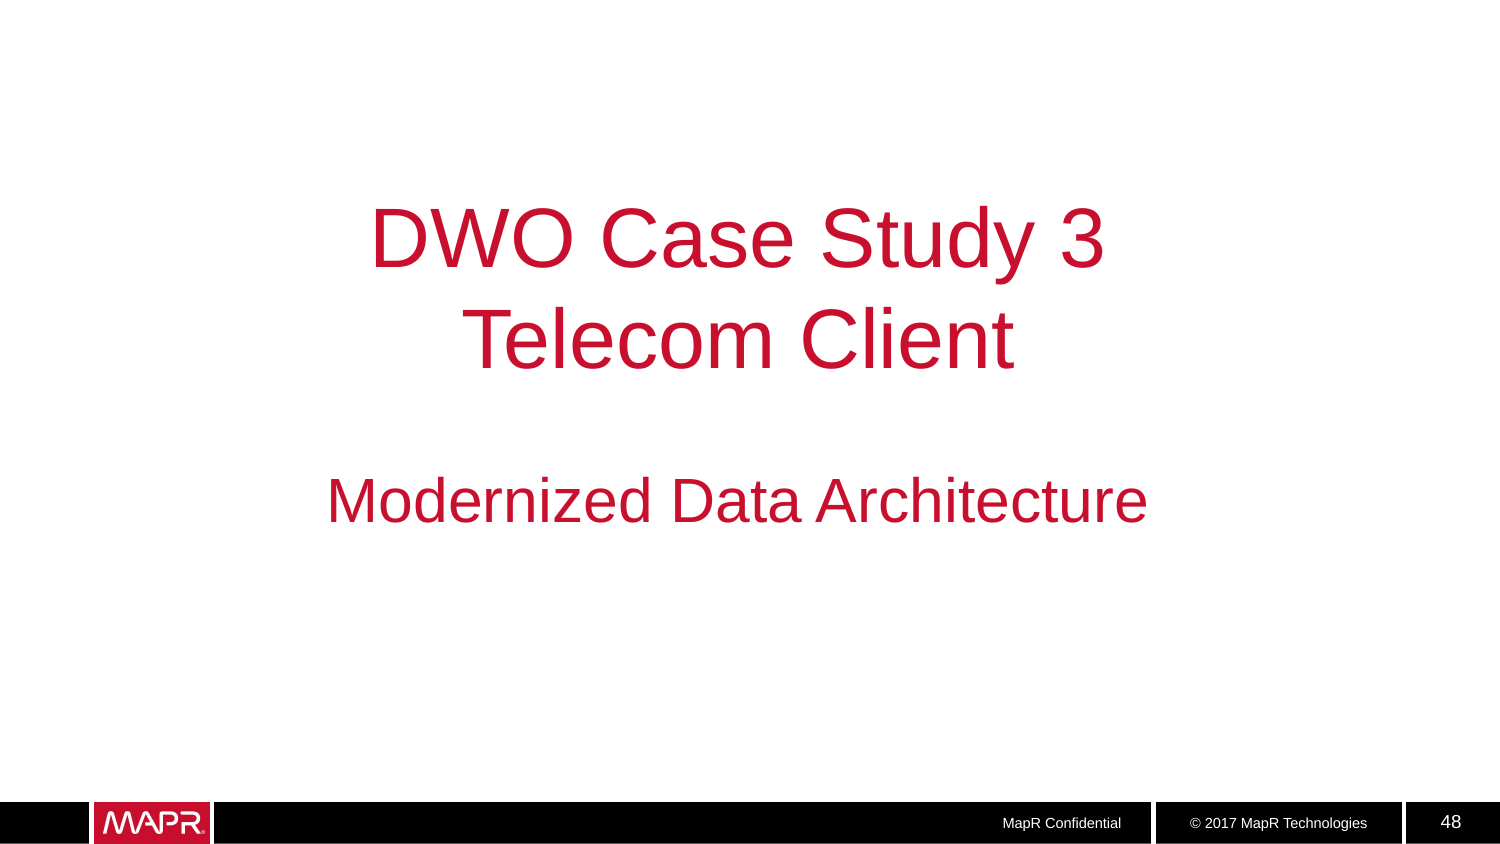

# DWO Case Study 3 Telecom Client Modernized Data Architecture